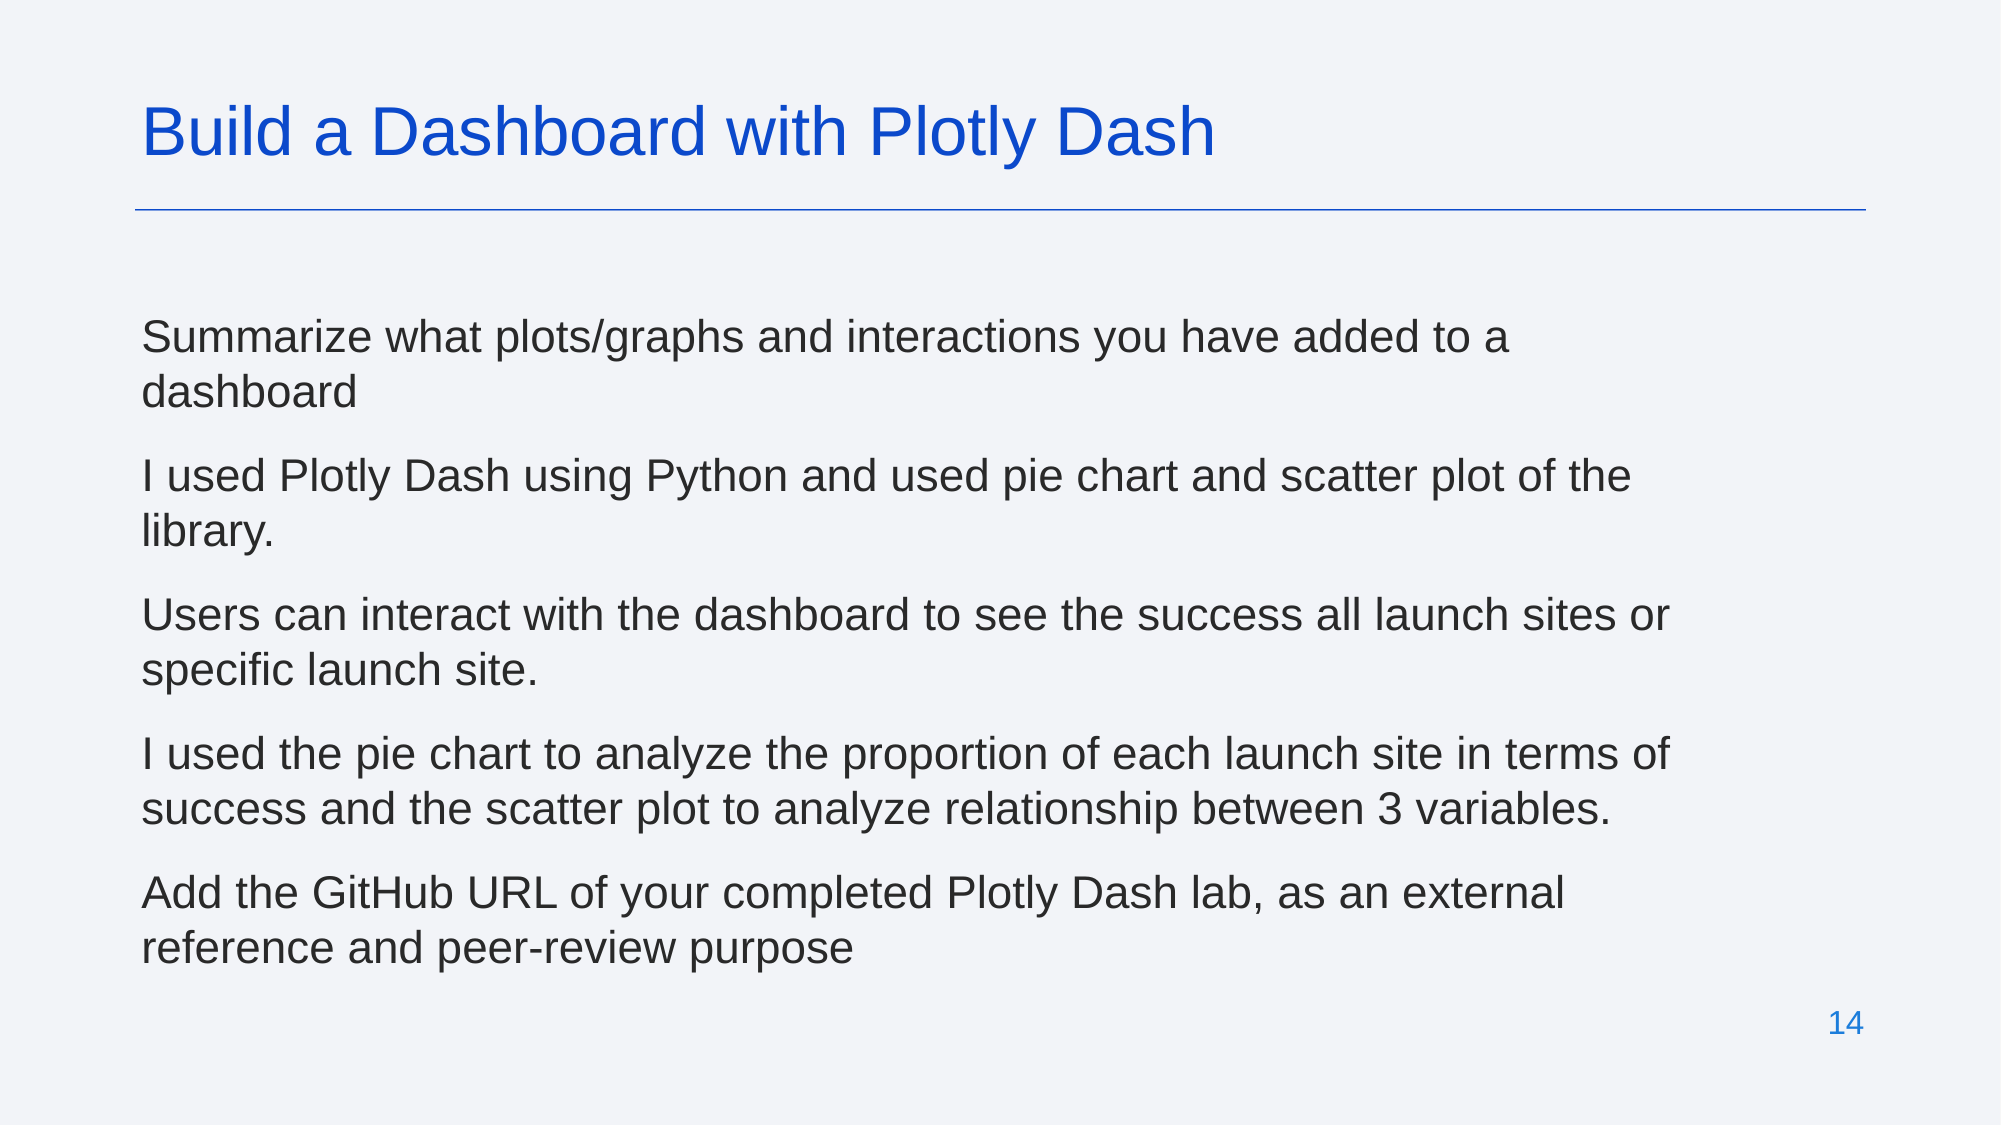

Build a Dashboard with Plotly Dash
Summarize what plots/graphs and interactions you have added to a dashboard
I used Plotly Dash using Python and used pie chart and scatter plot of the library.
Users can interact with the dashboard to see the success all launch sites or specific launch site.
I used the pie chart to analyze the proportion of each launch site in terms of success and the scatter plot to analyze relationship between 3 variables.
Add the GitHub URL of your completed Plotly Dash lab, as an external reference and peer-review purpose

14